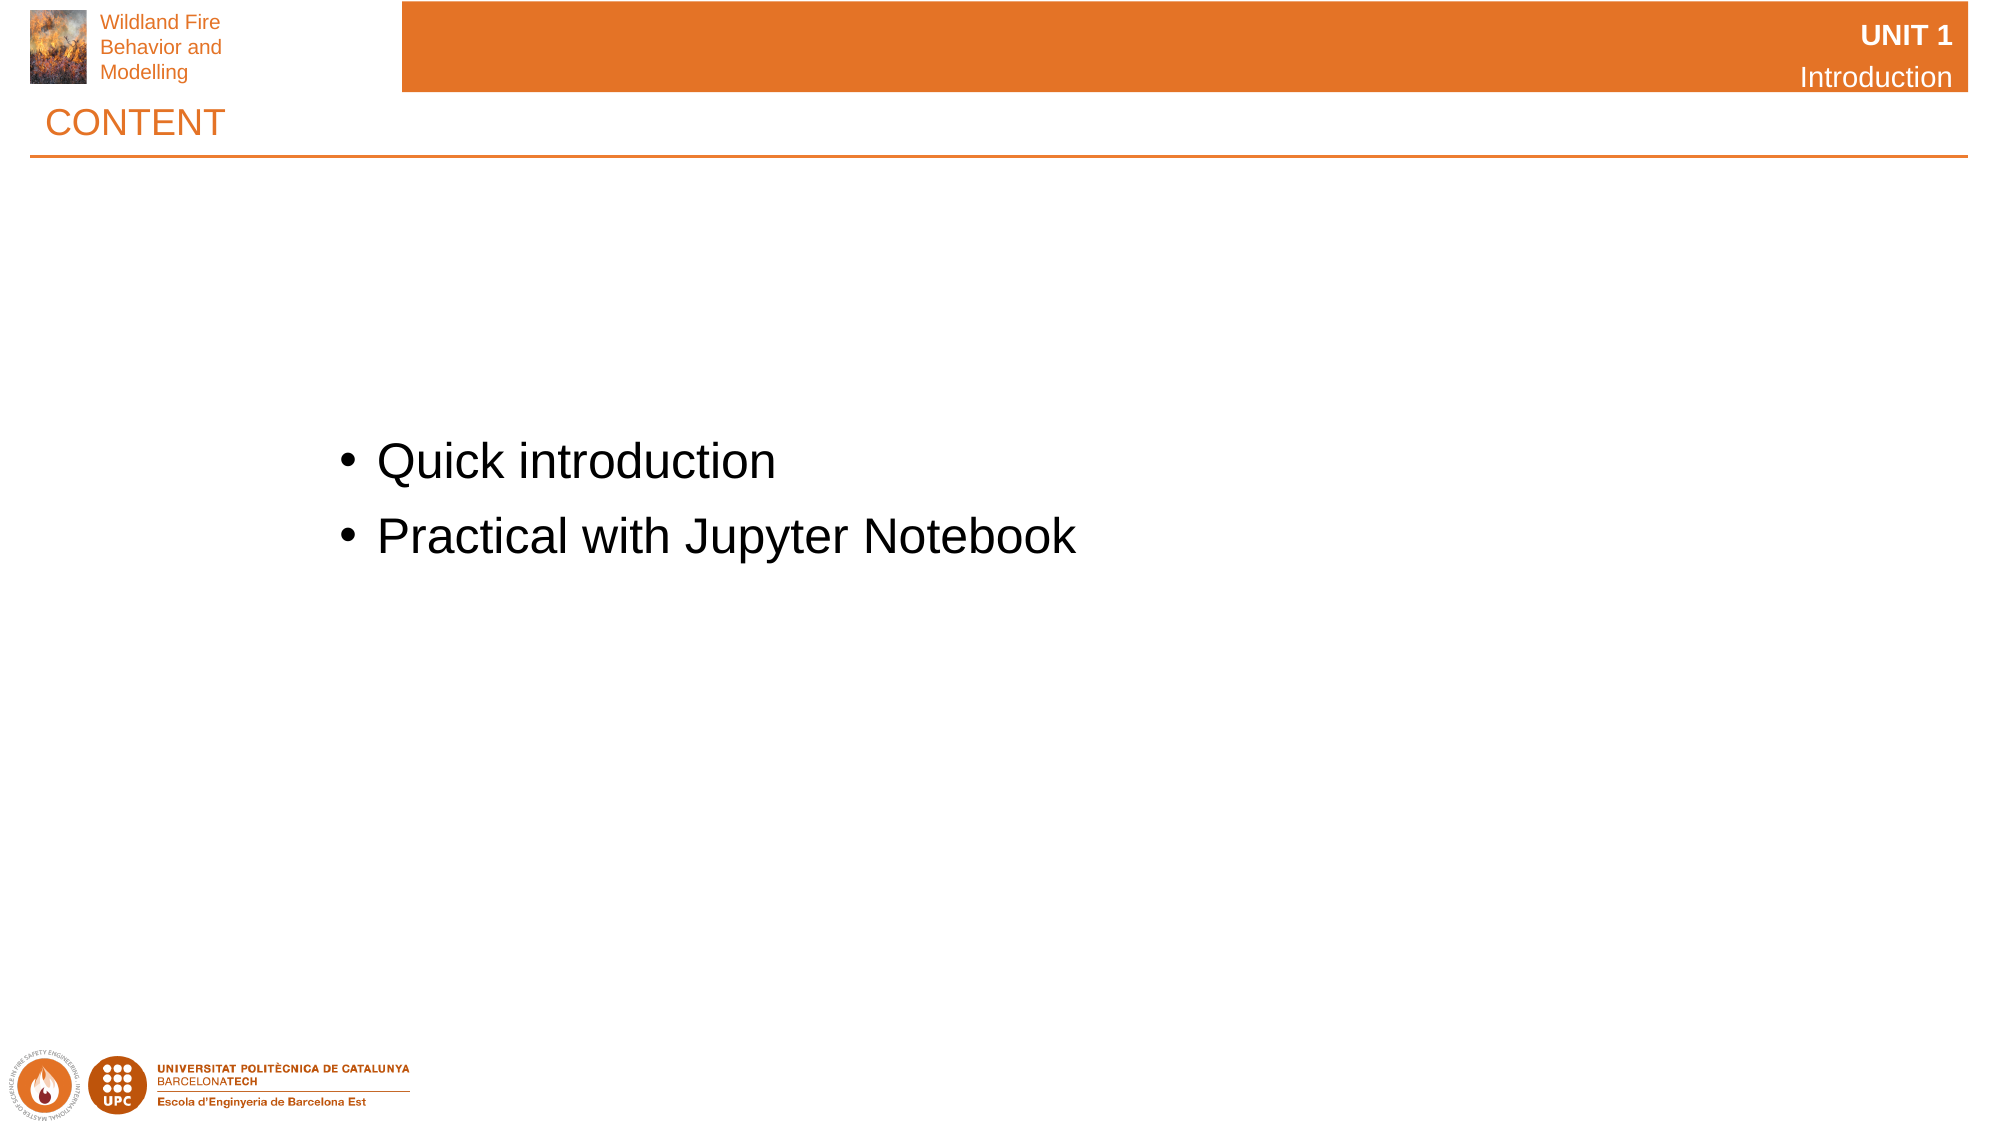

# CONTENT
Quick introduction
Practical with Jupyter Notebook